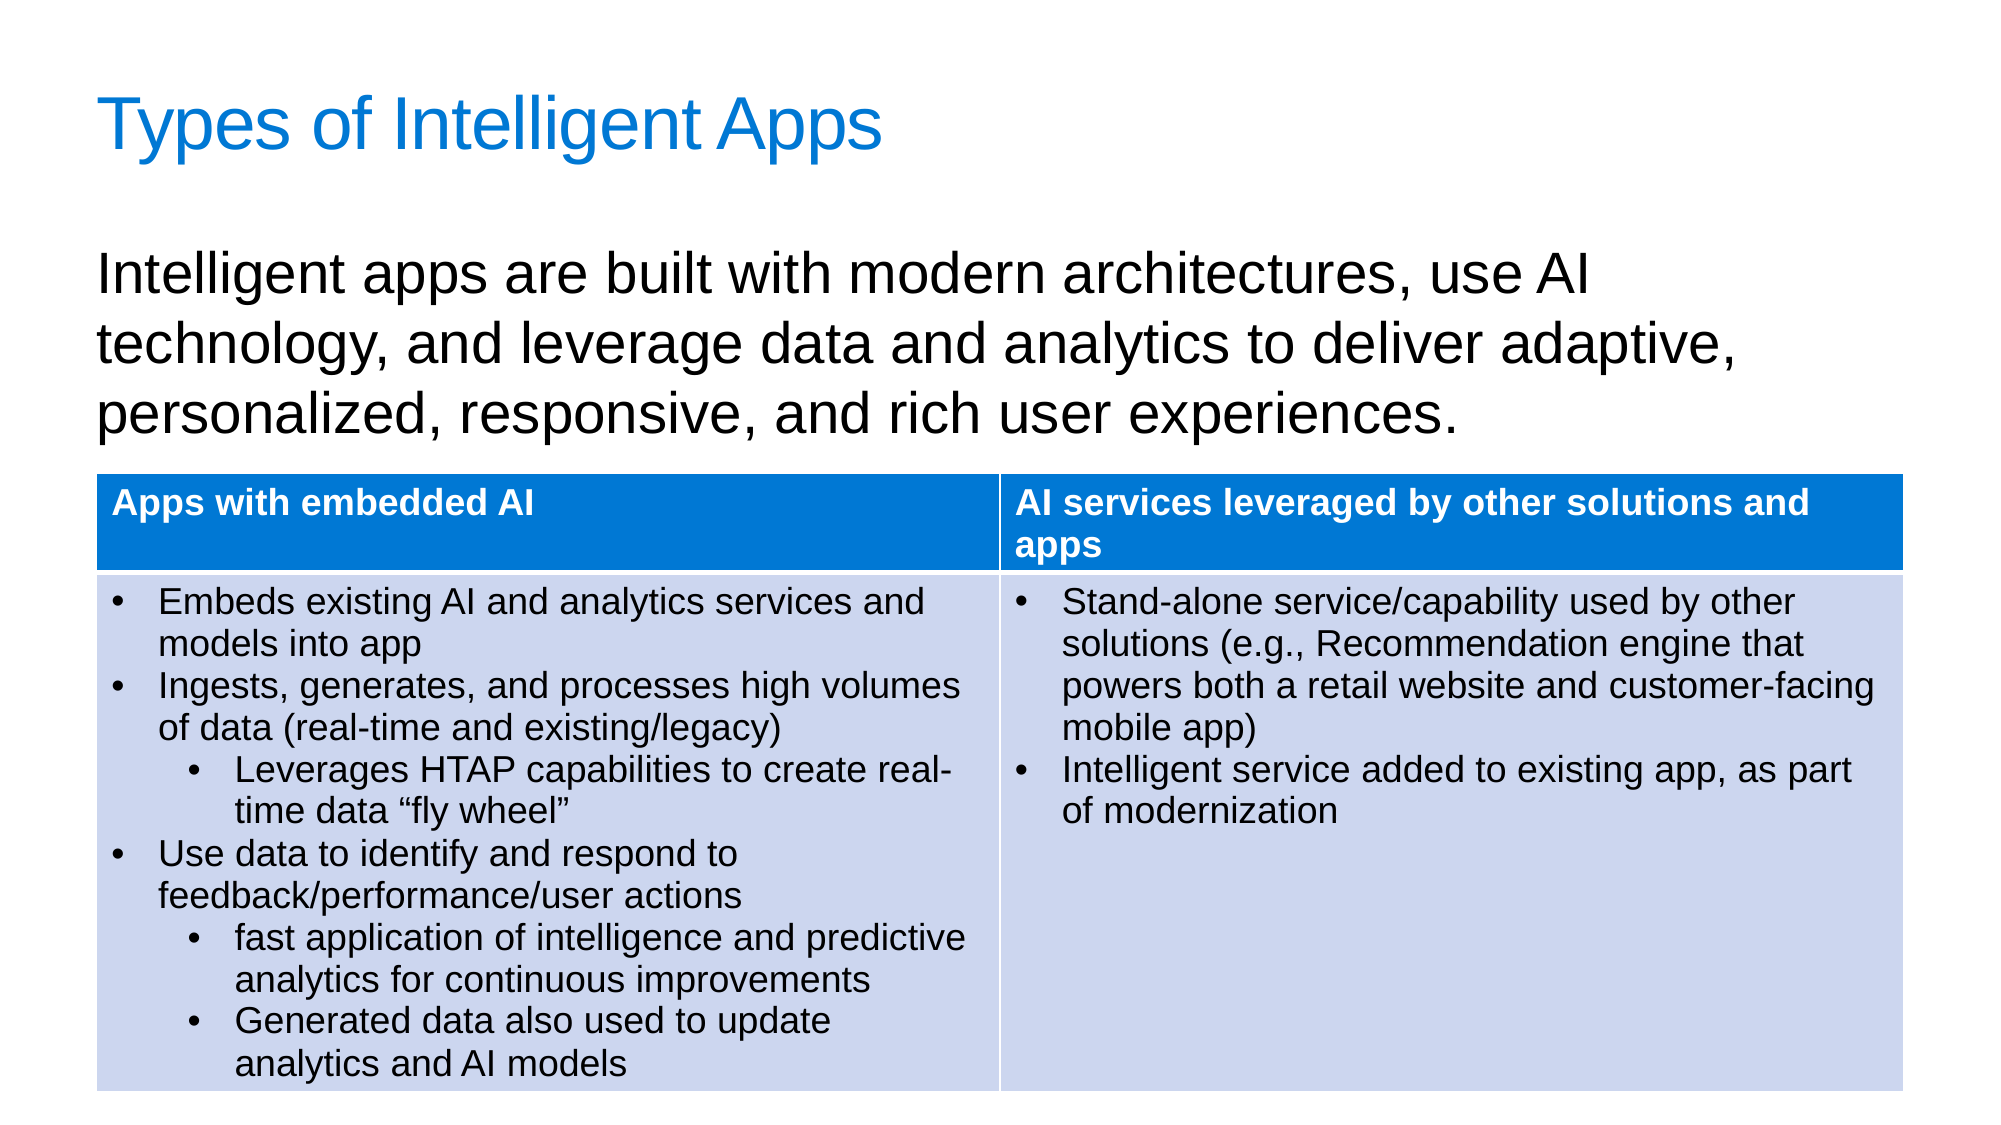

# Types of Intelligent Apps
Intelligent apps are built with modern architectures, use AI technology, and leverage data and analytics to deliver adaptive, personalized, responsive, and rich user experiences.
| Apps with embedded AI | AI services leveraged by other solutions and apps |
| --- | --- |
| Embeds existing AI and analytics services and models into app Ingests, generates, and processes high volumes of data (real-time and existing/legacy) Leverages HTAP capabilities to create real-time data “fly wheel” Use data to identify and respond to feedback/performance/user actions fast application of intelligence and predictive analytics for continuous improvements Generated data also used to update analytics and AI models | Stand-alone service/capability used by other solutions (e.g., Recommendation engine that powers both a retail website and customer-facing mobile app) Intelligent service added to existing app, as part of modernization |